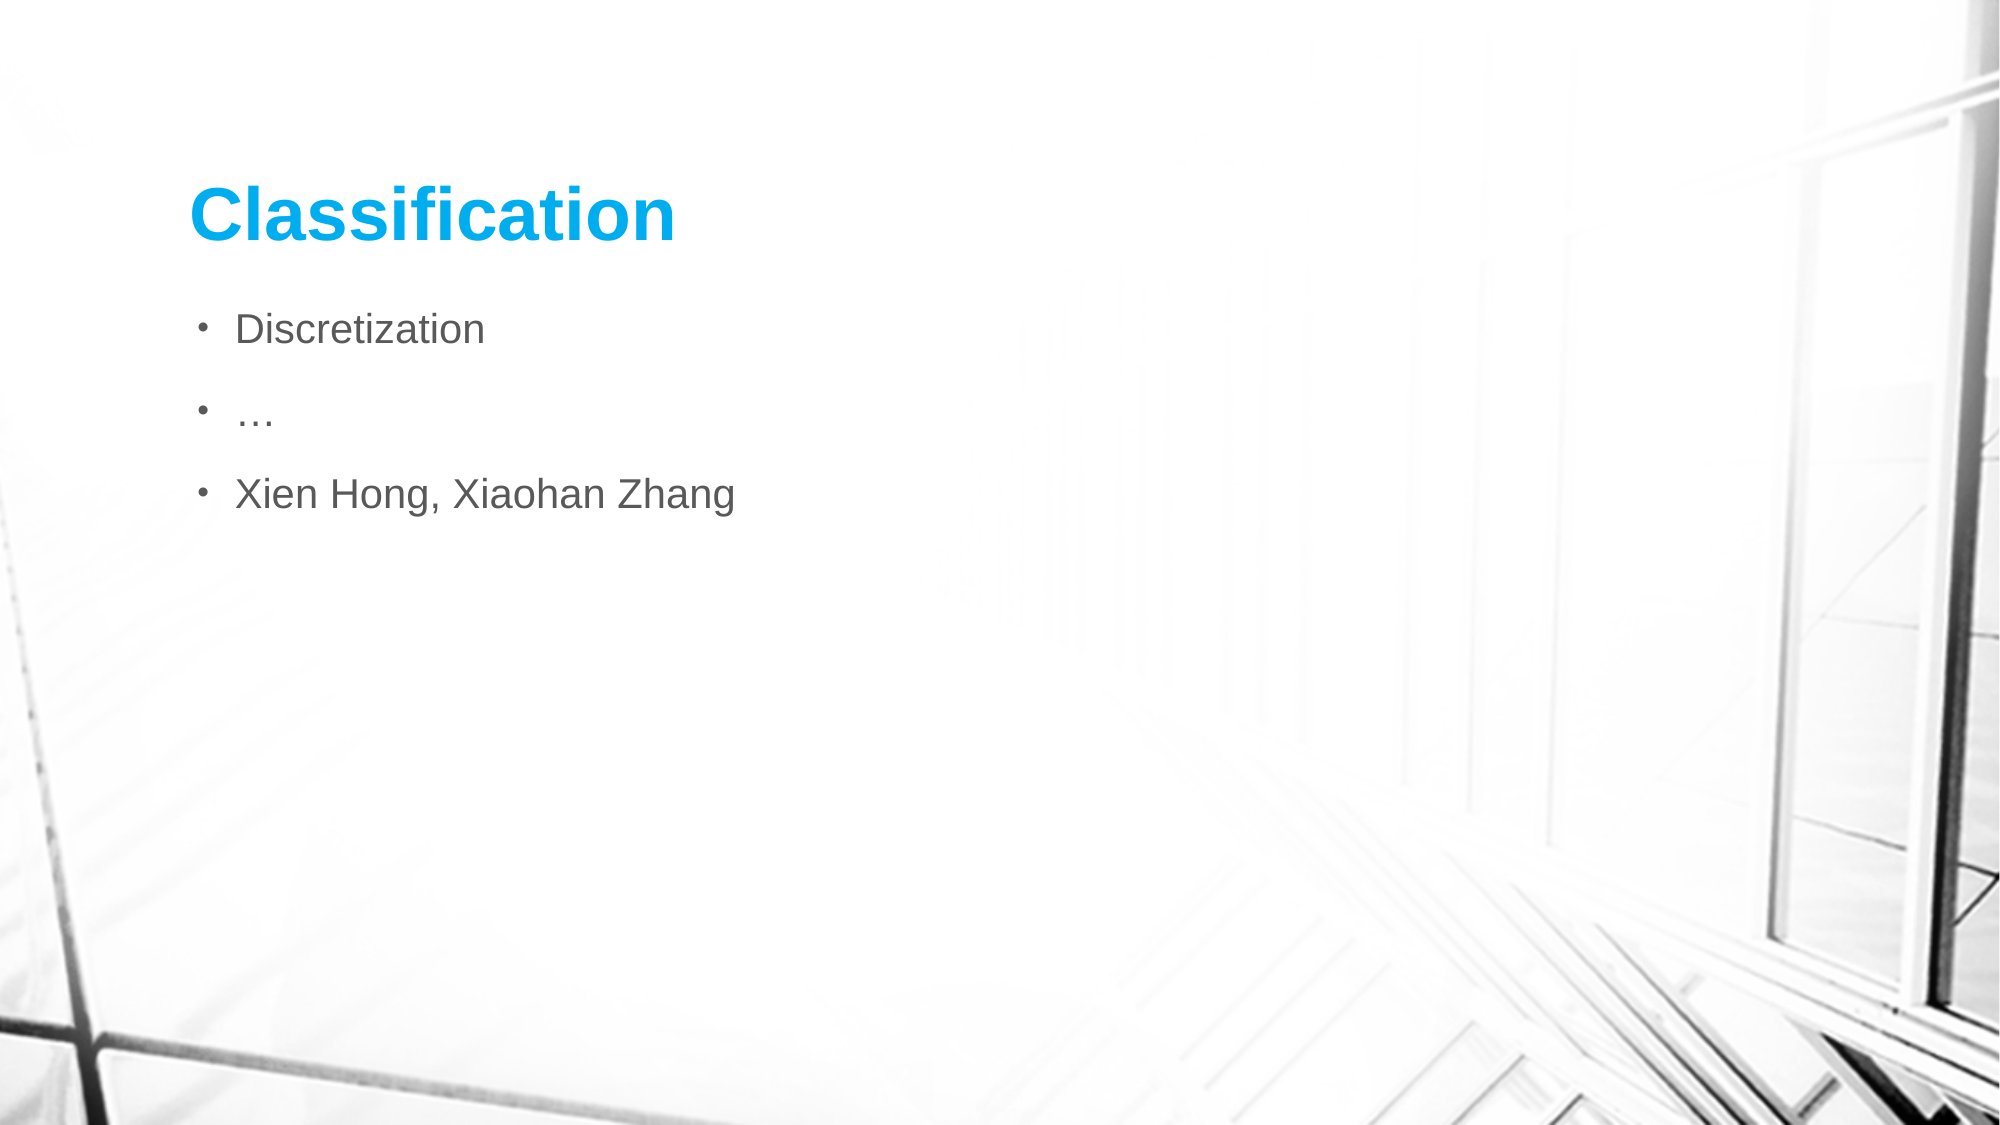

# Classification
Discretization
…
Xien Hong, Xiaohan Zhang